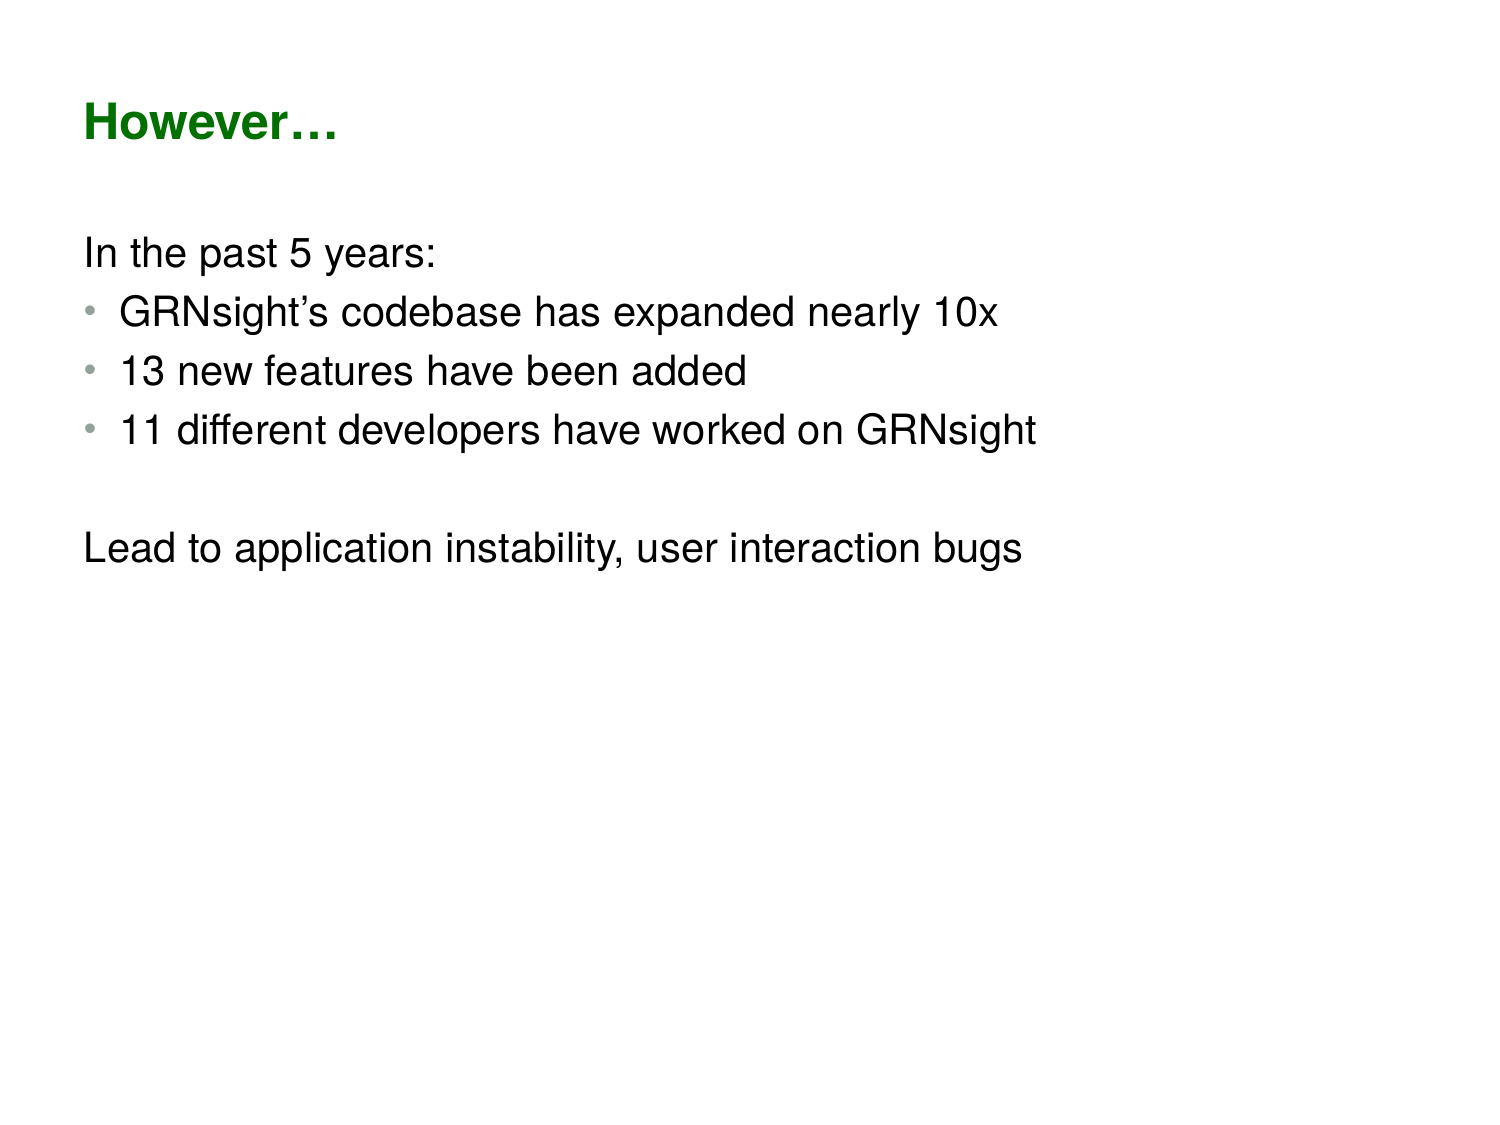

# However…
In the past 5 years:
GRNsight’s codebase has expanded nearly 10x
13 new features have been added
11 different developers have worked on GRNsight

Lead to application instability, user interaction bugs